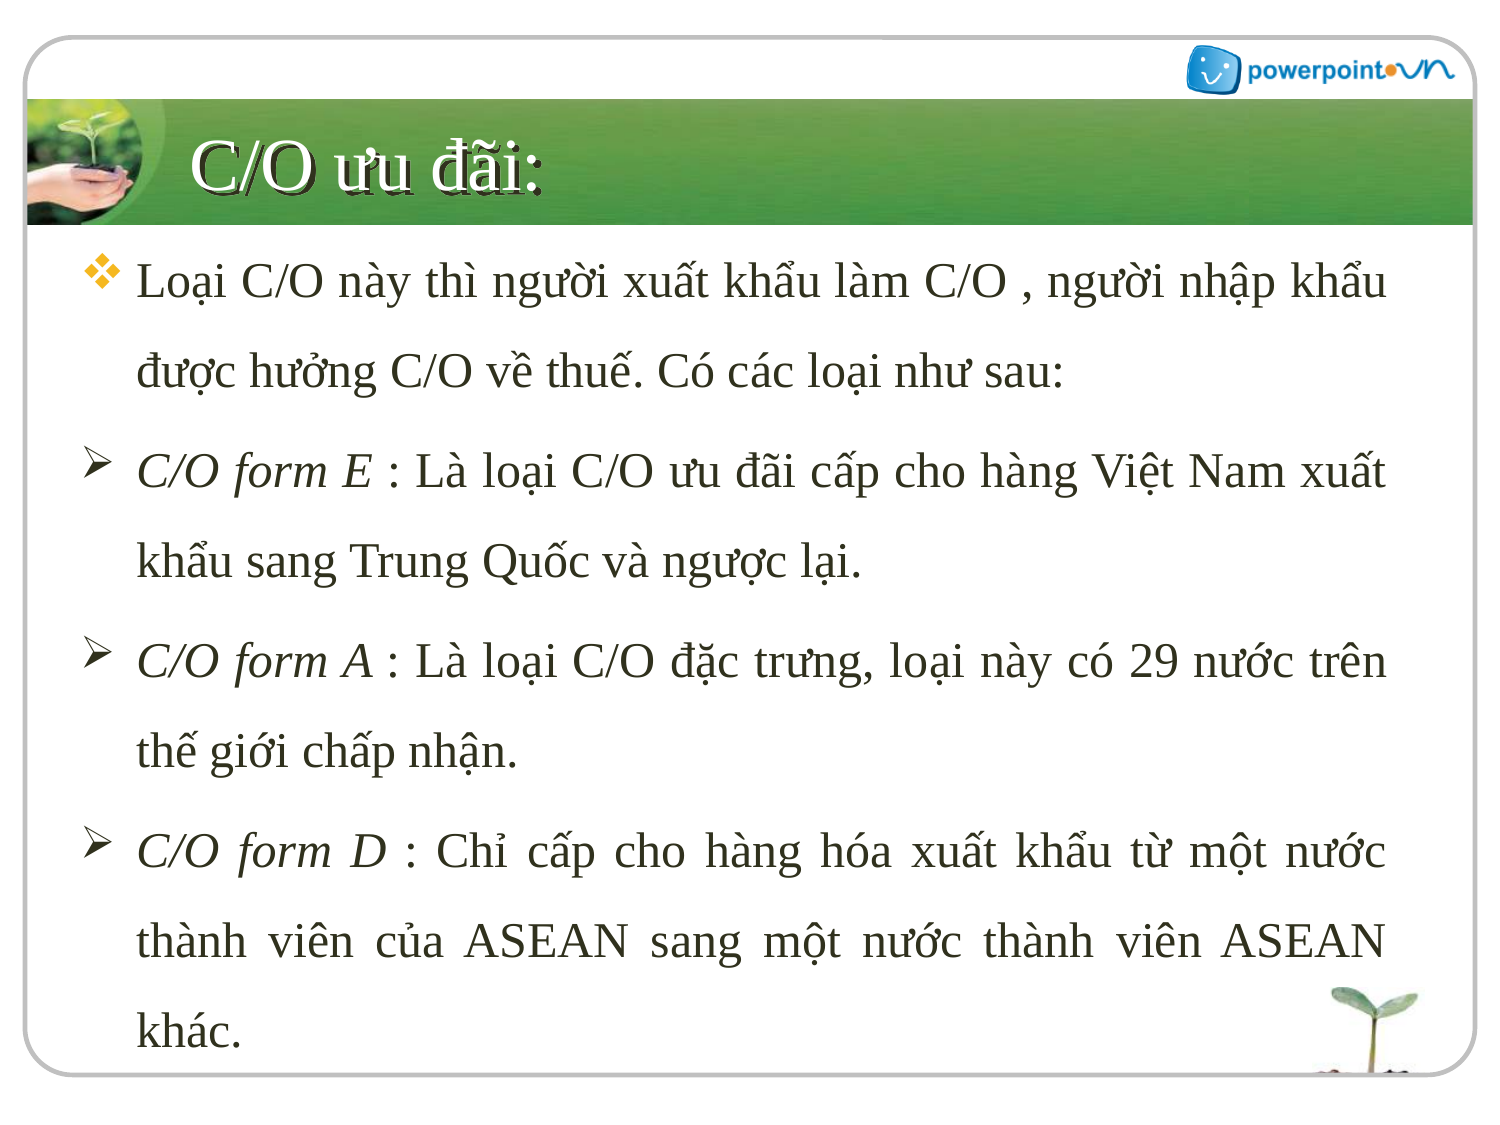

# C/O ưu đãi:
Loại C/O này thì người xuất khẩu làm C/O , người nhập khẩu được hưởng C/O về thuế. Có các loại như sau:
C/O form E : Là loại C/O ưu đãi cấp cho hàng Việt Nam xuất khẩu sang Trung Quốc và ngược lại.
C/O form A : Là loại C/O đặc trưng, loại này có 29 nước trên thế giới chấp nhận.
C/O form D : Chỉ cấp cho hàng hóa xuất khẩu từ một nước thành viên của ASEAN sang một nước thành viên ASEAN khác.